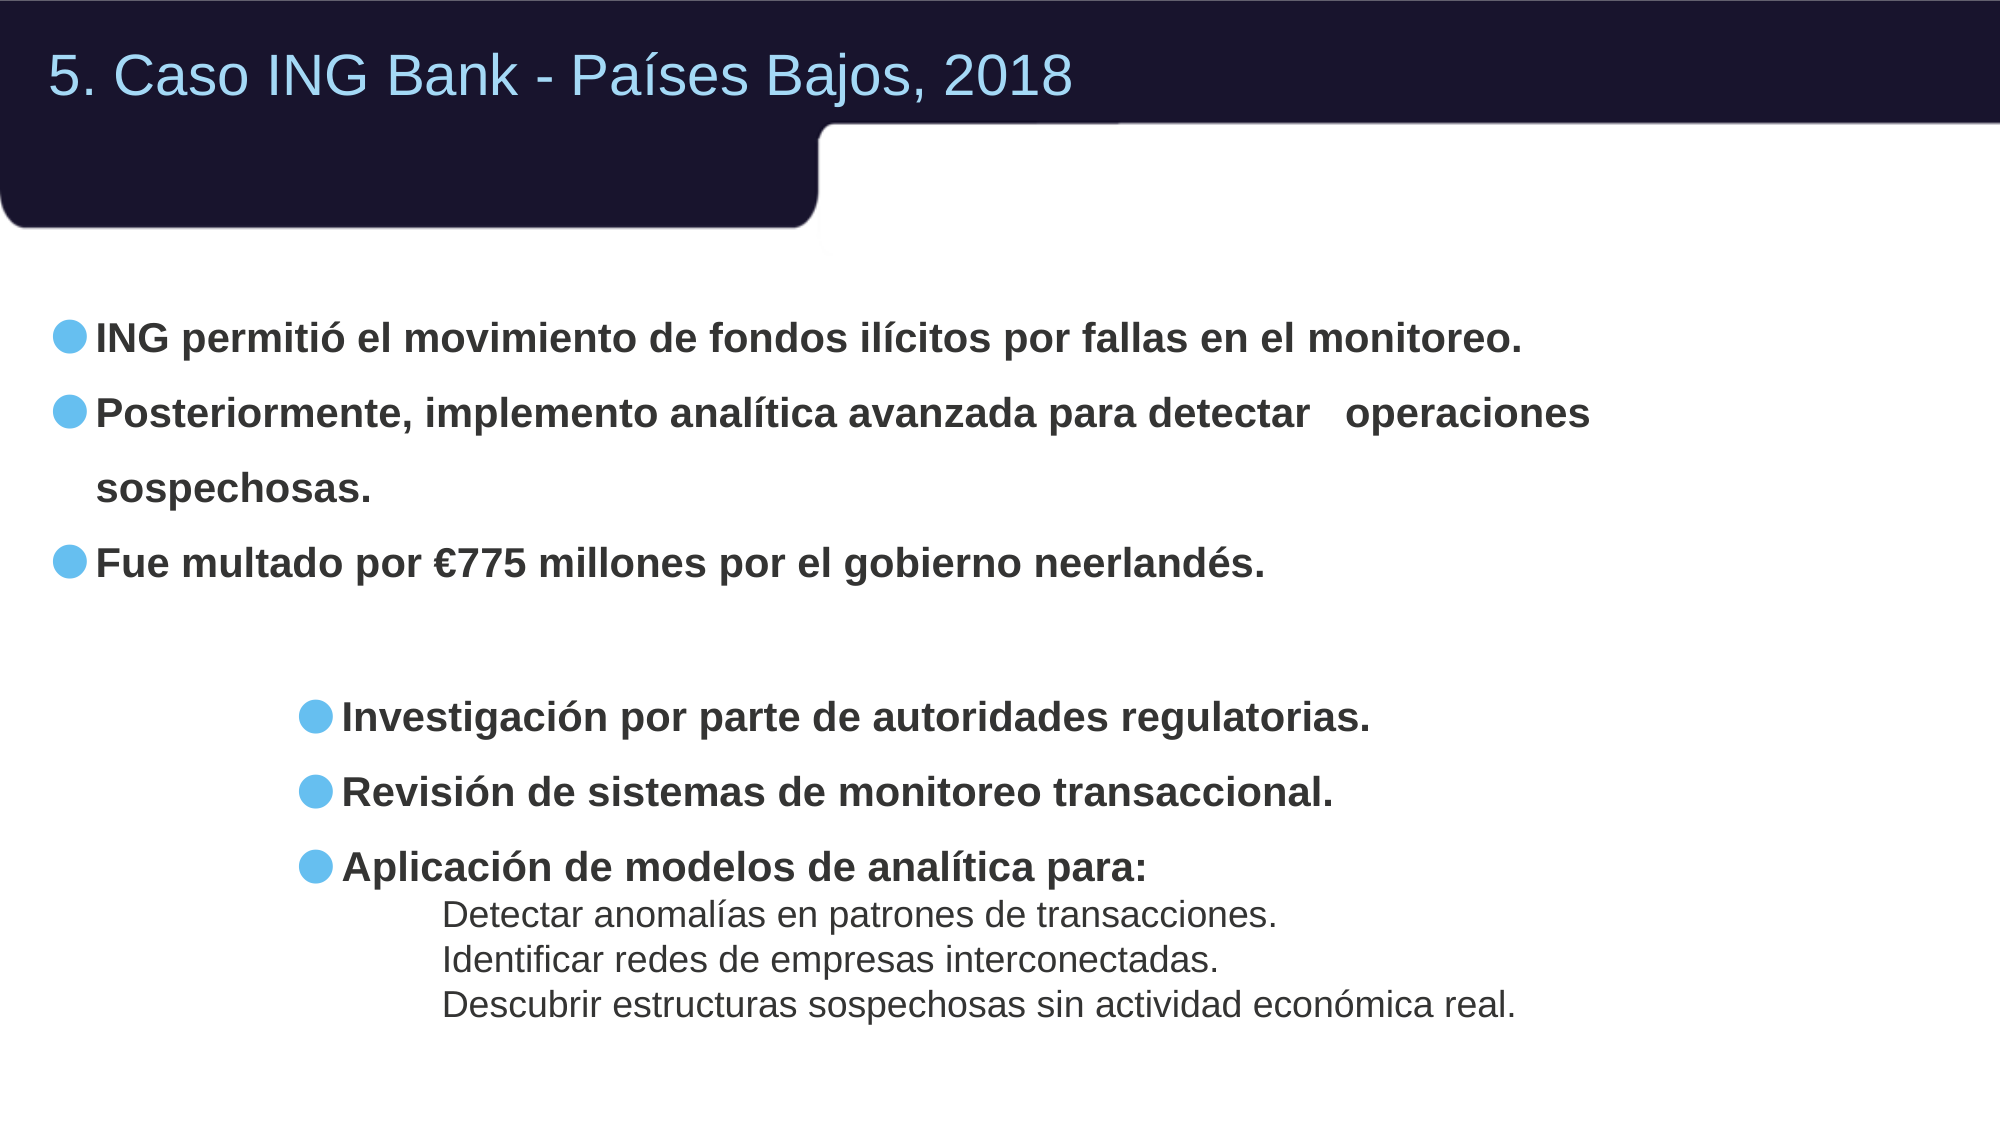

5. Caso ING Bank - Países Bajos, 2018
ING permitió el movimiento de fondos ilícitos por fallas en el monitoreo.
Posteriormente, implemento analítica avanzada para detectar   operaciones sospechosas.
Fue multado por €775 millones por el gobierno neerlandés.
Investigación por parte de autoridades regulatorias.
Revisión de sistemas de monitoreo transaccional.
Aplicación de modelos de analítica para:
              Detectar anomalías en patrones de transacciones.
              Identificar redes de empresas interconectadas.
              Descubrir estructuras sospechosas sin actividad económica real.